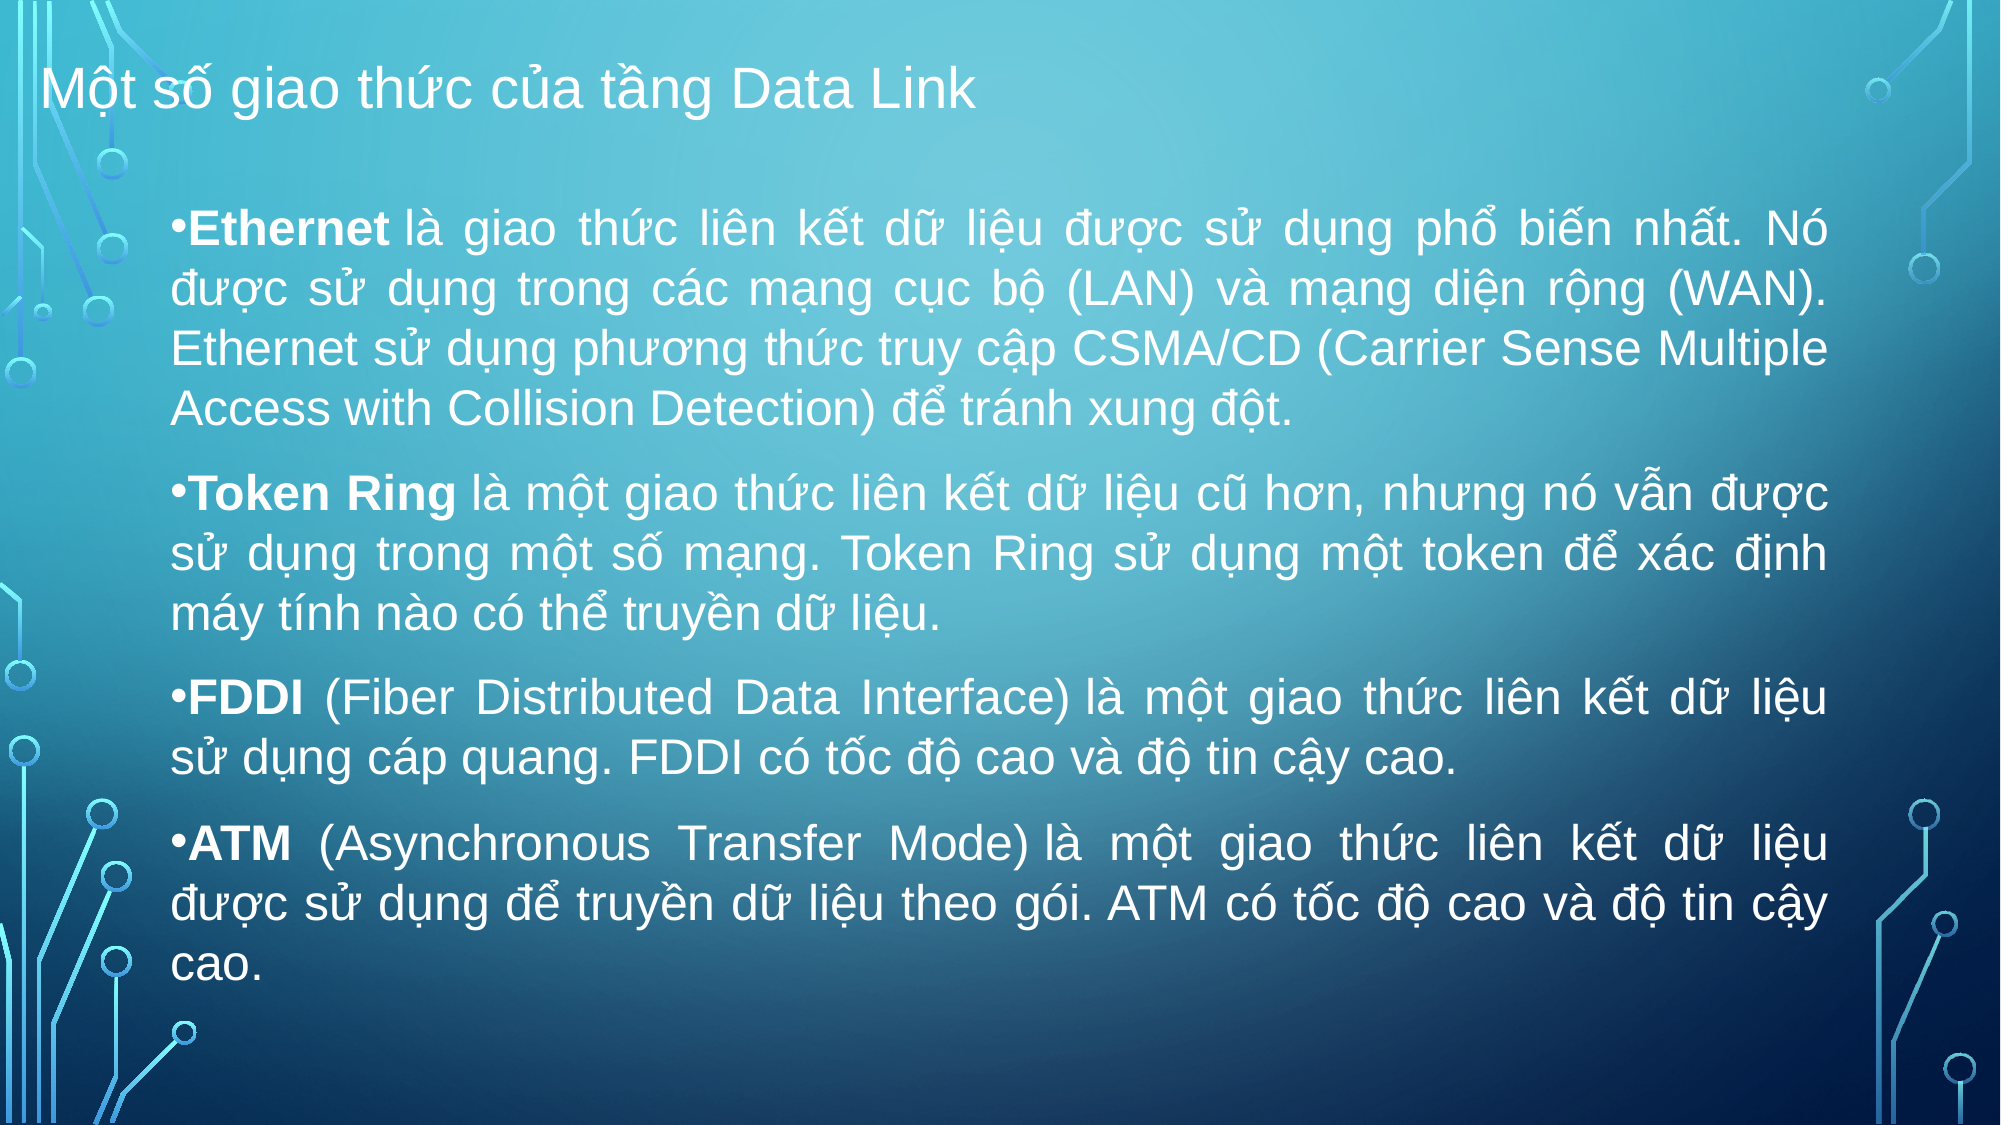

Một số giao thức của tầng Data Link
Ethernet là giao thức liên kết dữ liệu được sử dụng phổ biến nhất. Nó được sử dụng trong các mạng cục bộ (LAN) và mạng diện rộng (WAN). Ethernet sử dụng phương thức truy cập CSMA/CD (Carrier Sense Multiple Access with Collision Detection) để tránh xung đột.
Token Ring là một giao thức liên kết dữ liệu cũ hơn, nhưng nó vẫn được sử dụng trong một số mạng. Token Ring sử dụng một token để xác định máy tính nào có thể truyền dữ liệu.
FDDI (Fiber Distributed Data Interface) là một giao thức liên kết dữ liệu sử dụng cáp quang. FDDI có tốc độ cao và độ tin cậy cao.
ATM (Asynchronous Transfer Mode) là một giao thức liên kết dữ liệu được sử dụng để truyền dữ liệu theo gói. ATM có tốc độ cao và độ tin cậy cao.